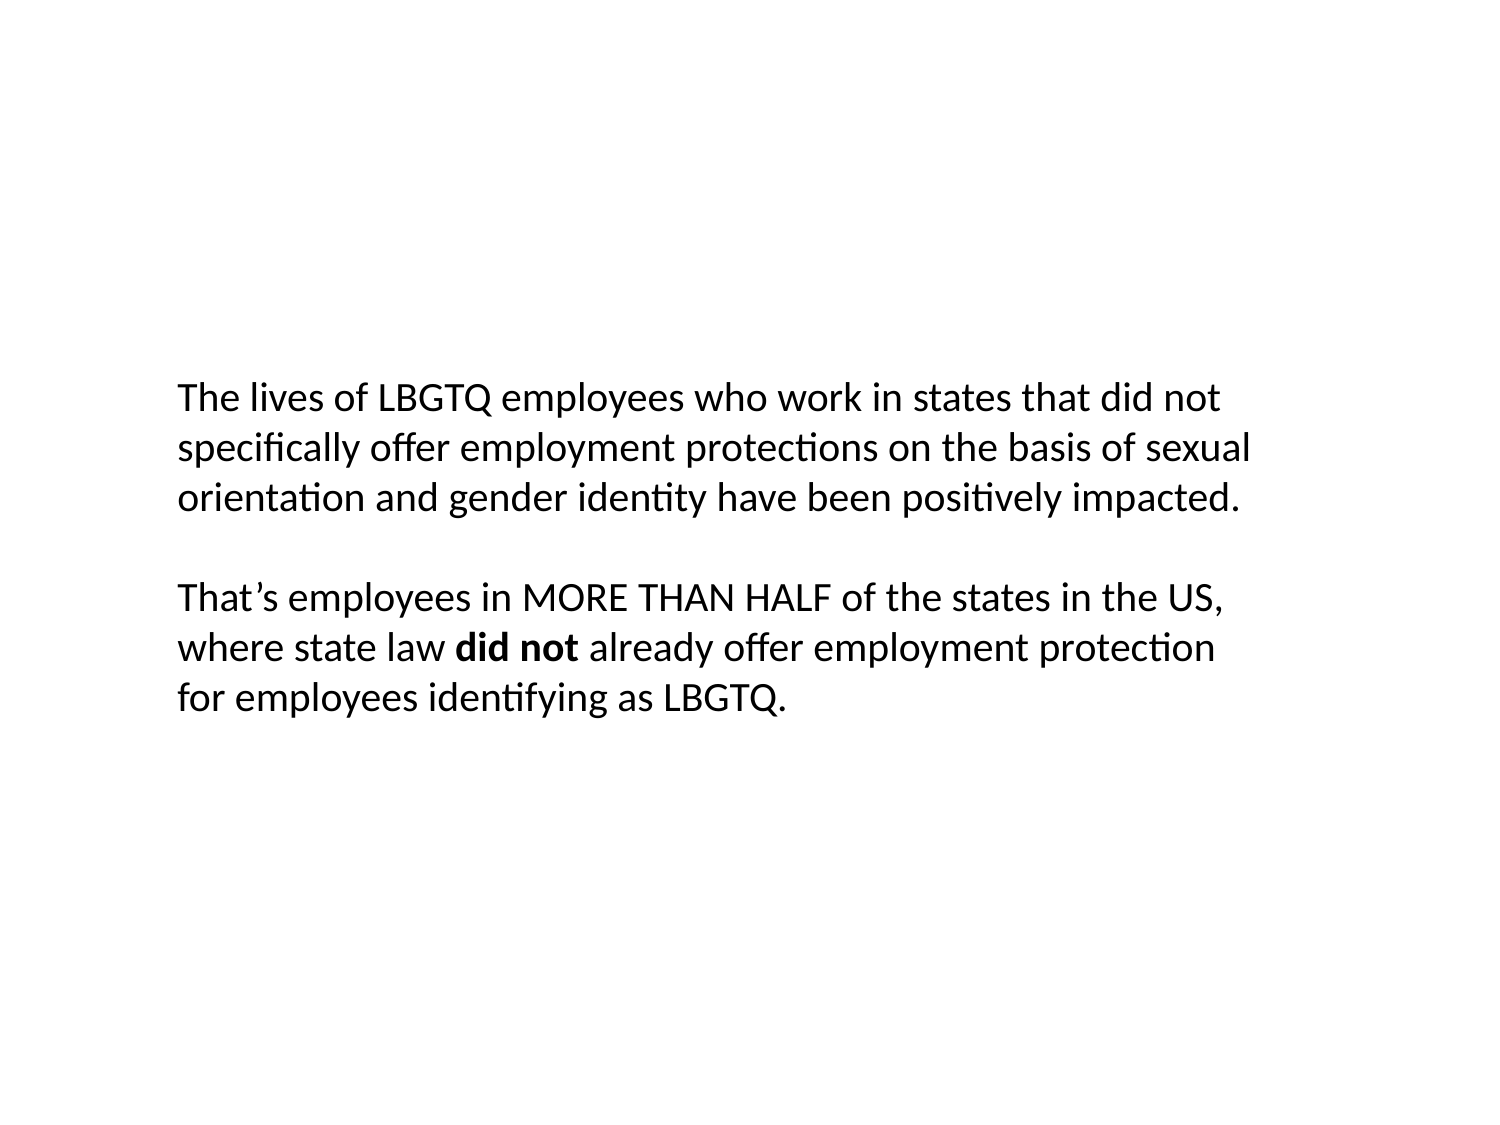

The lives of LBGTQ employees who work in states that did not specifically offer employment protections on the basis of sexual orientation and gender identity have been positively impacted.

That’s employees in MORE THAN HALF of the states in the US, where state law did not already offer employment protection for employees identifying as LBGTQ.